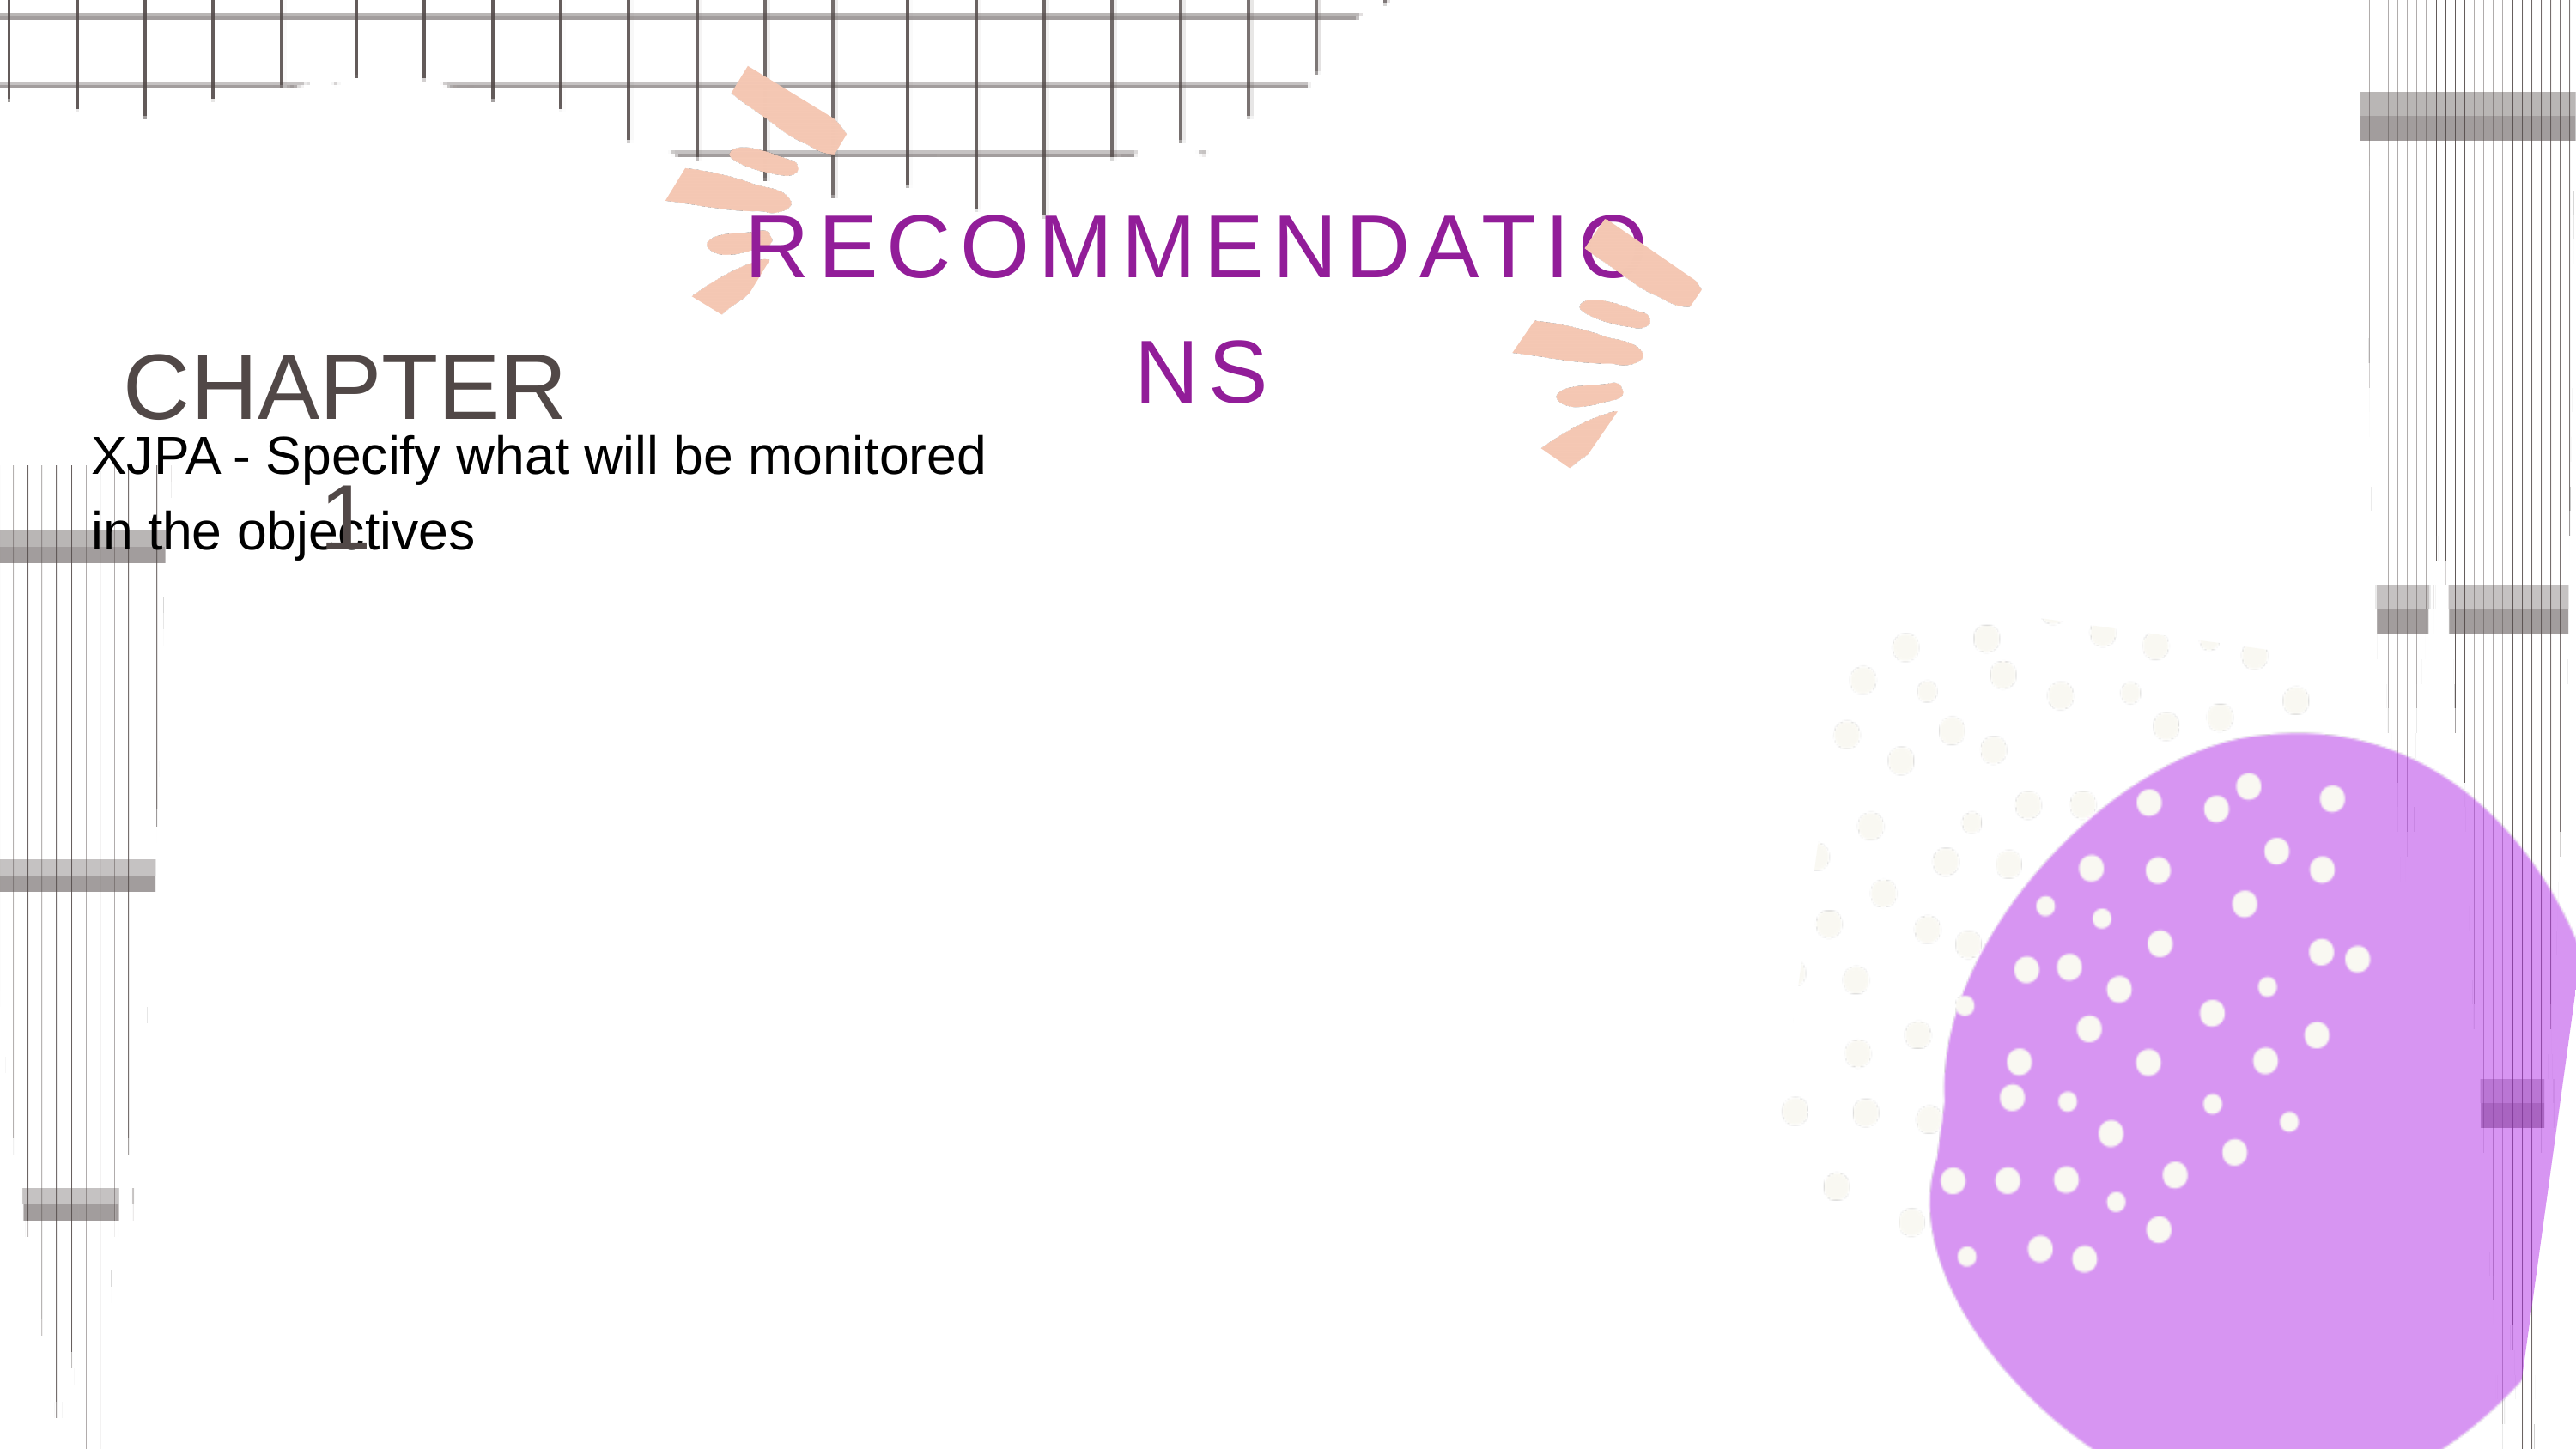

RECOMMENDATIONS

CHAPTER 1

XJPA - Specify what will be monitored
in the objectives